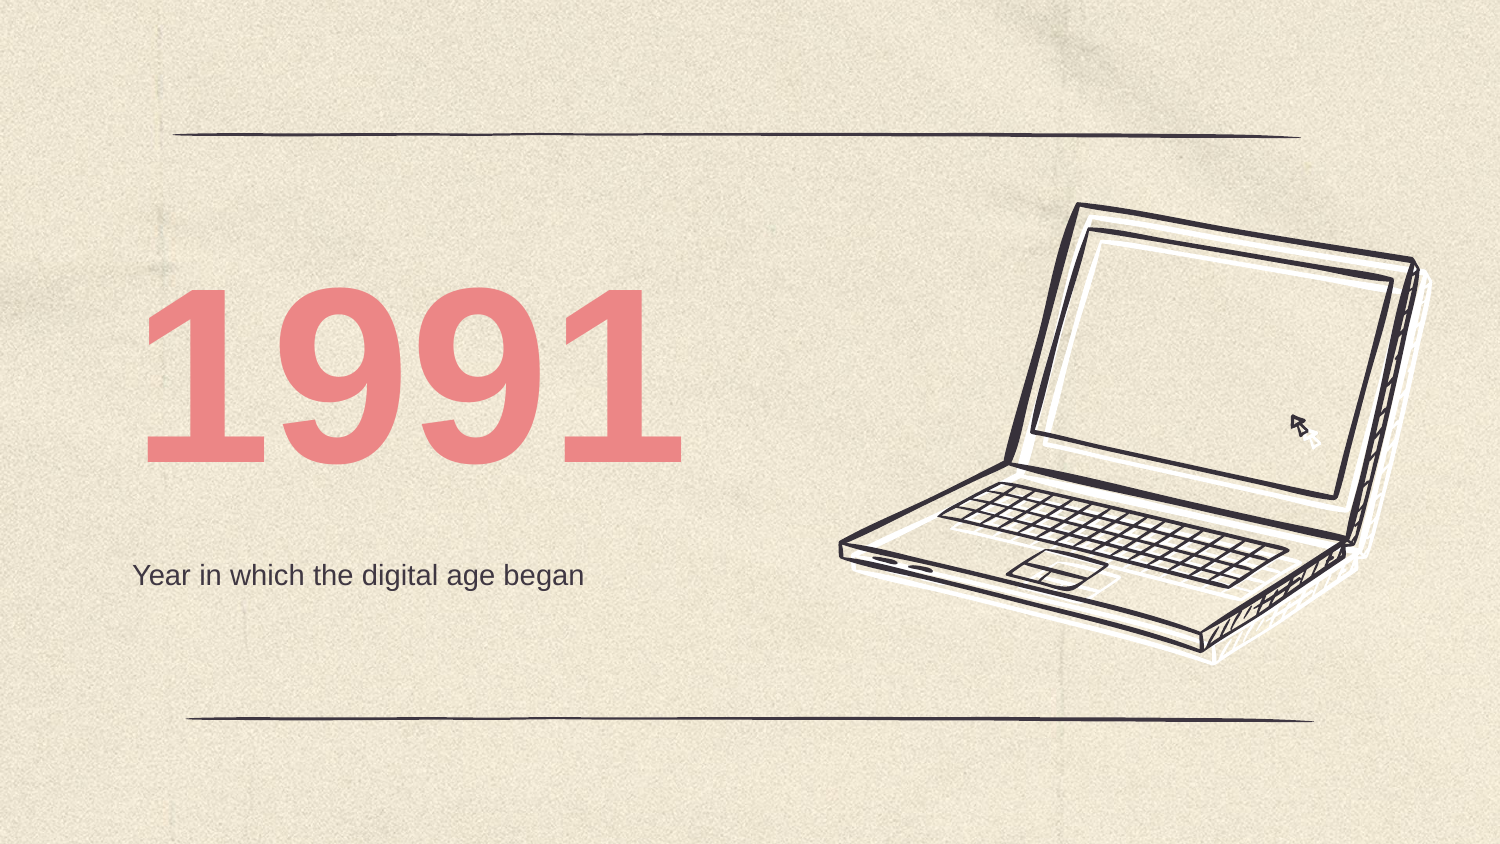

# 1991

Year in which the digital age began